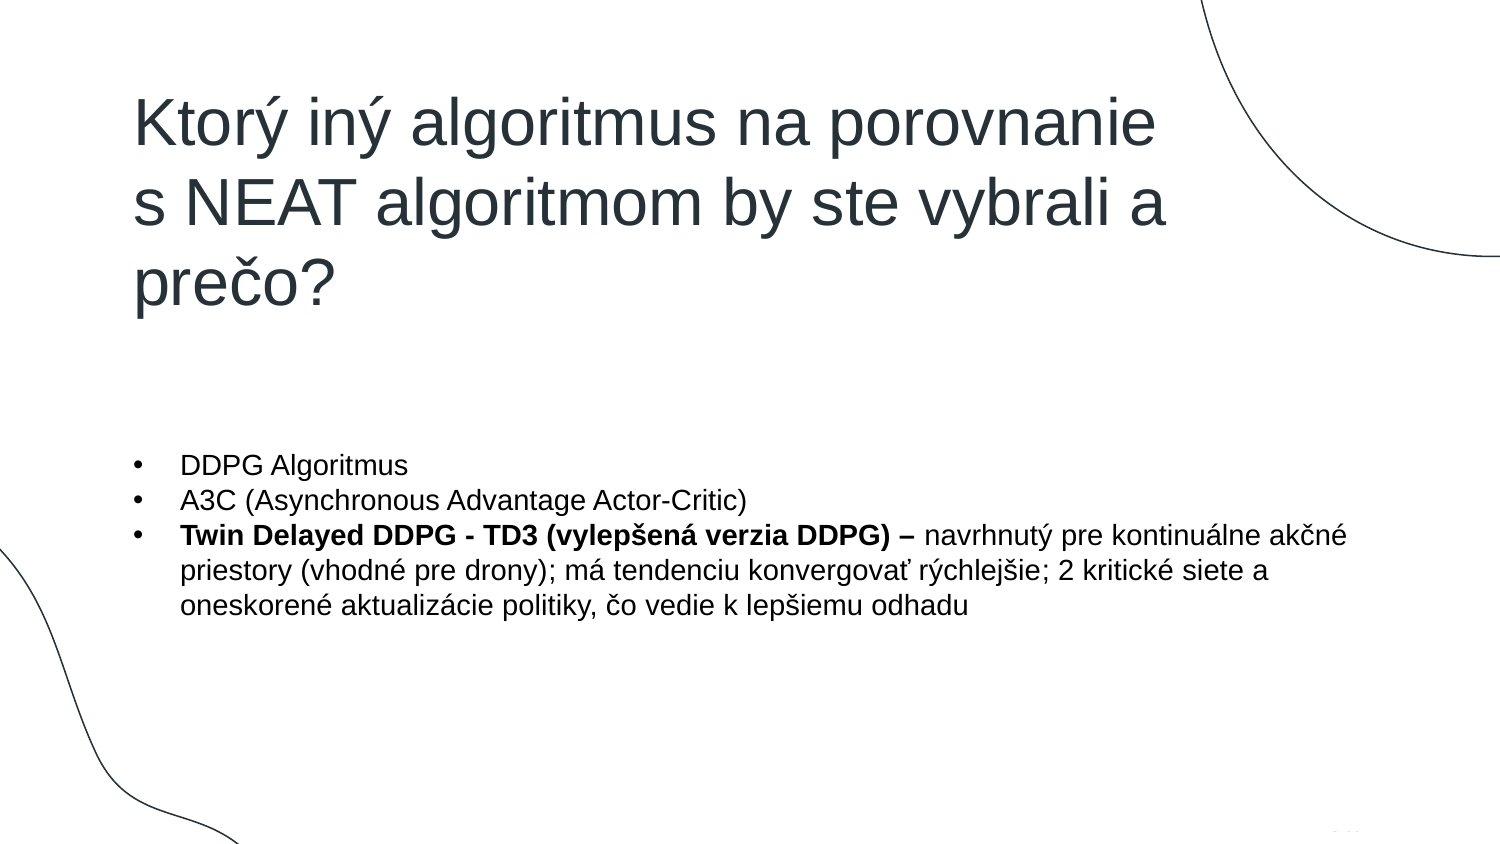

# Ktorý iný algoritmus na porovnanie s NEAT algoritmom by ste vybrali a prečo?
DDPG Algoritmus
A3C (Asynchronous Advantage Actor-Critic)
Twin Delayed DDPG - TD3 (vylepšená verzia DDPG) – navrhnutý pre kontinuálne akčné priestory (vhodné pre drony); má tendenciu konvergovať rýchlejšie; 2 kritické siete a oneskorené aktualizácie politiky, čo vedie k lepšiemu odhadu